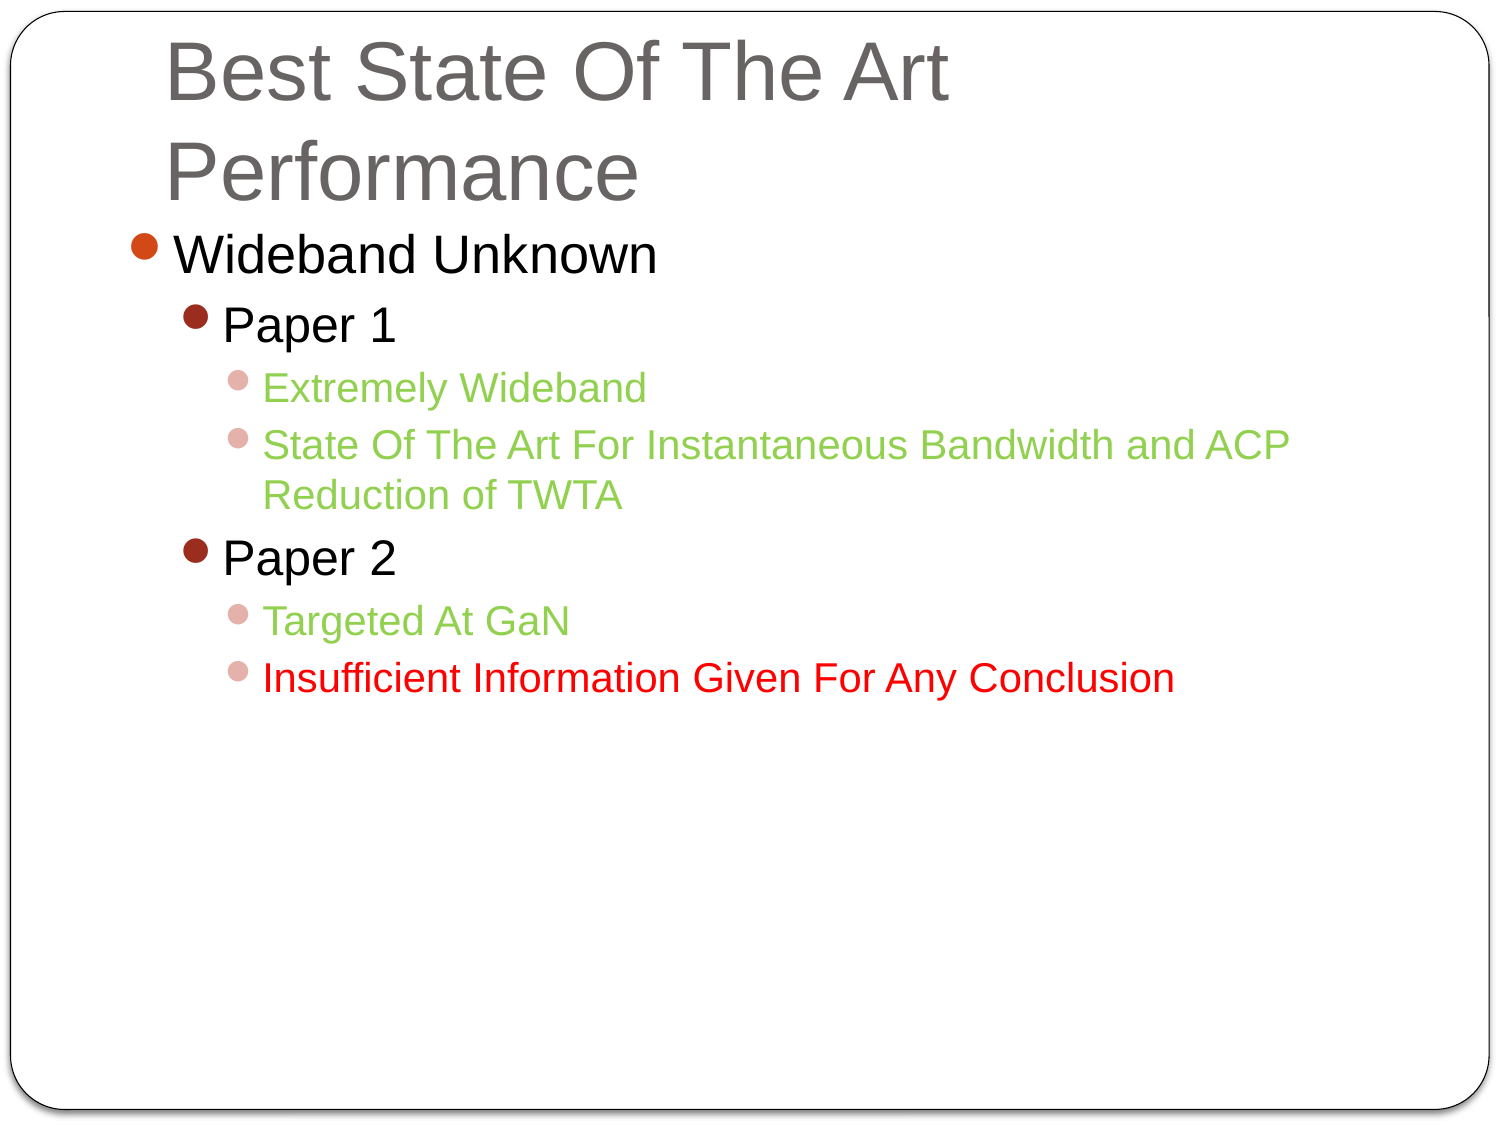

# Best State Of The Art Performance
Wideband Unknown
Paper 1
Extremely Wideband
State Of The Art For Instantaneous Bandwidth and ACP Reduction of TWTA
Paper 2
Targeted At GaN
Insufficient Information Given For Any Conclusion